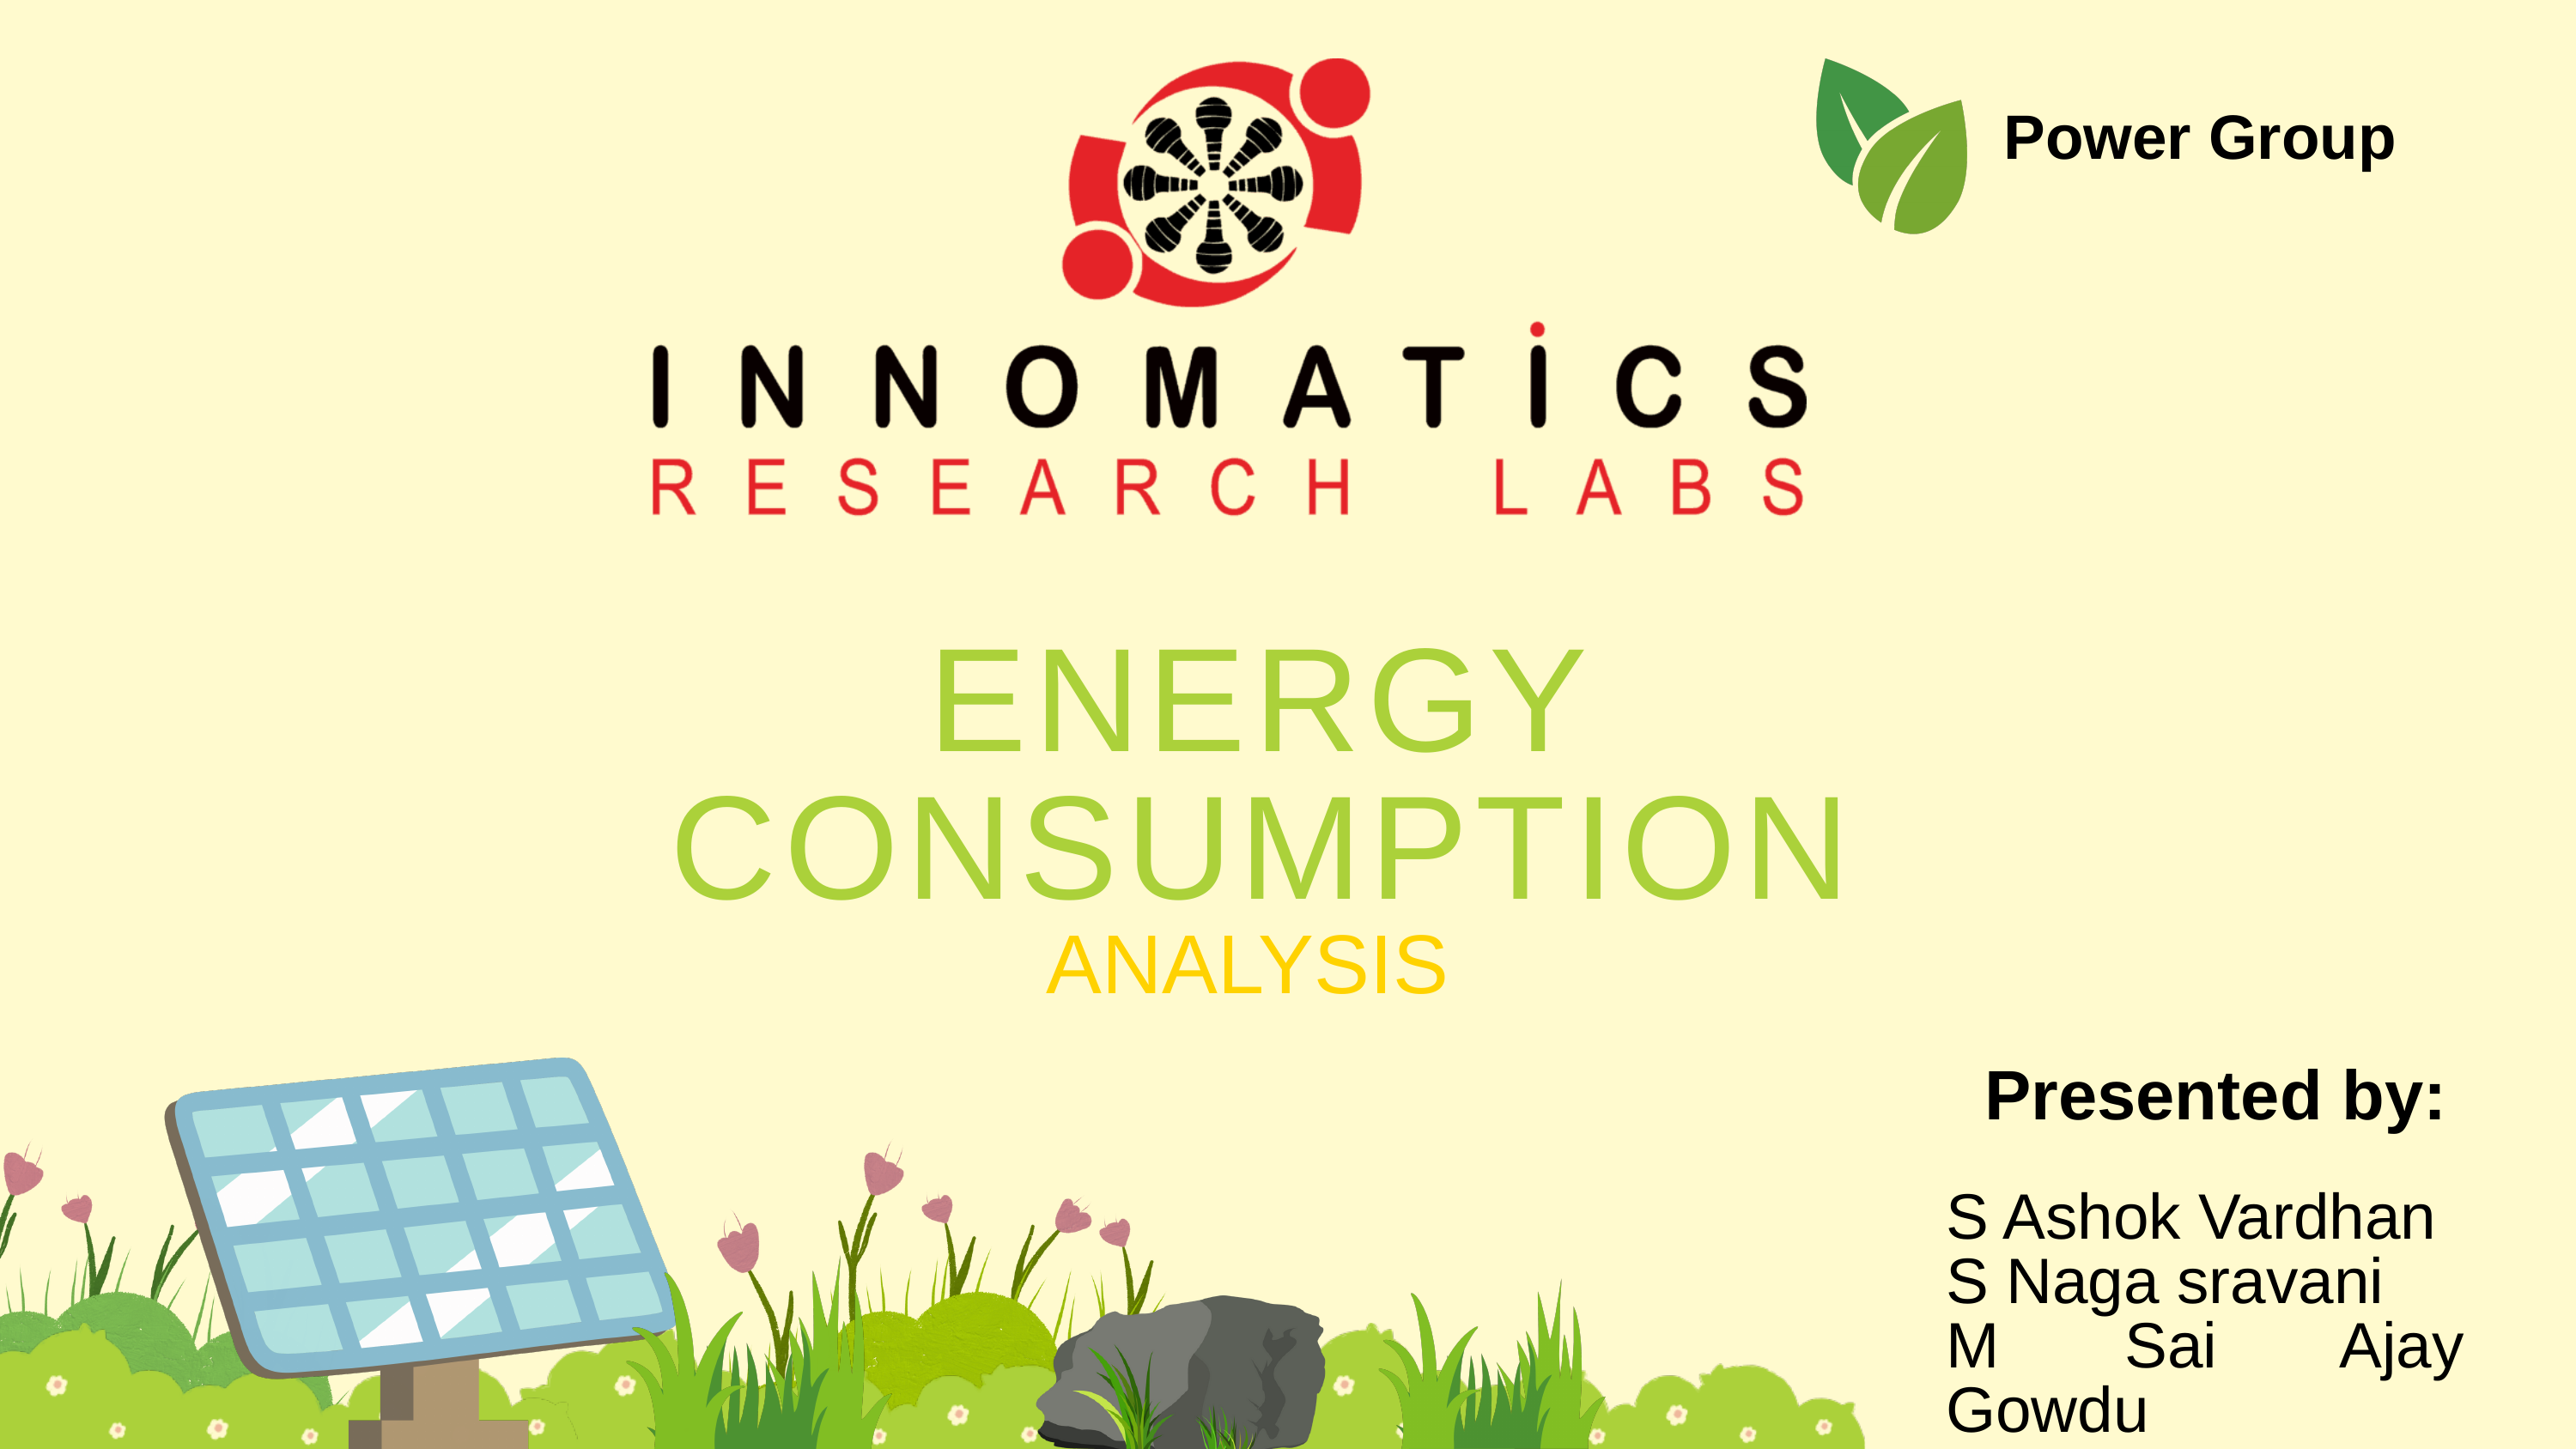

Power Group
ENERGY CONSUMPTION
ANALYSIS

Presented by:

S Ashok Vardhan
S Naga sravani
M Sai Ajay Gowdu